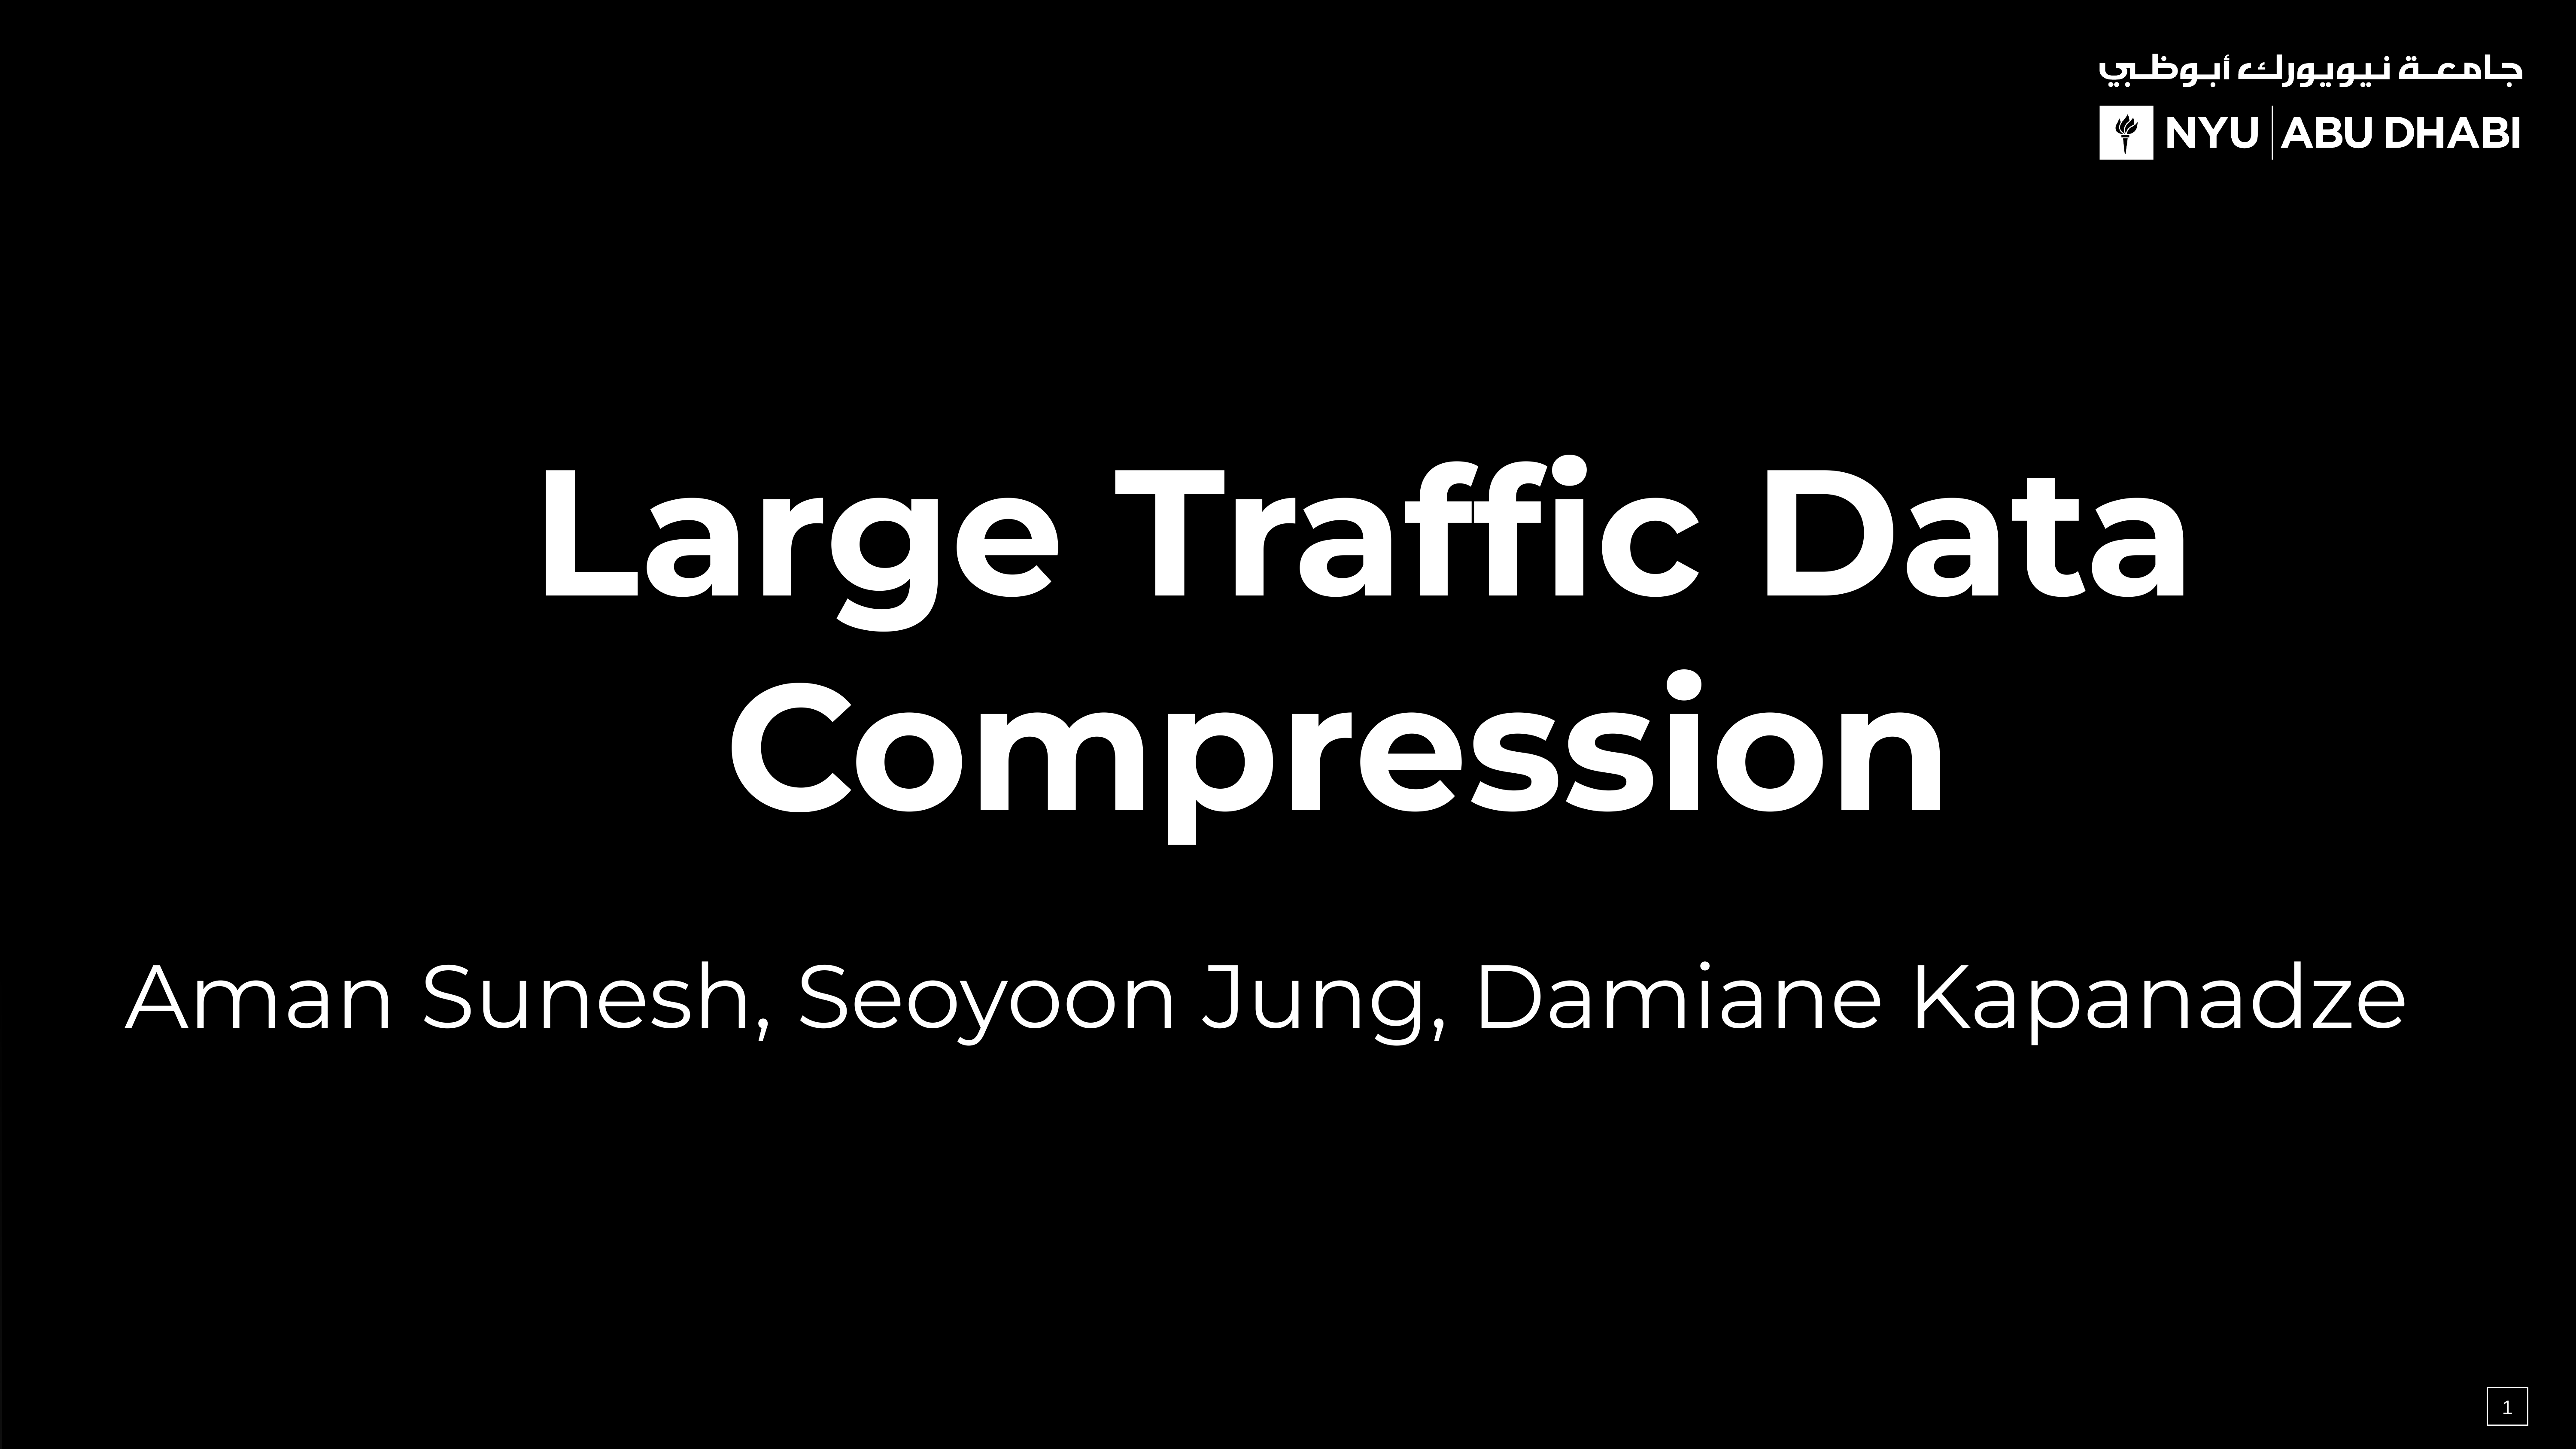

# Large Traffic Data Compression
Aman Sunesh, Seoyoon Jung, Damiane Kapanadze

1